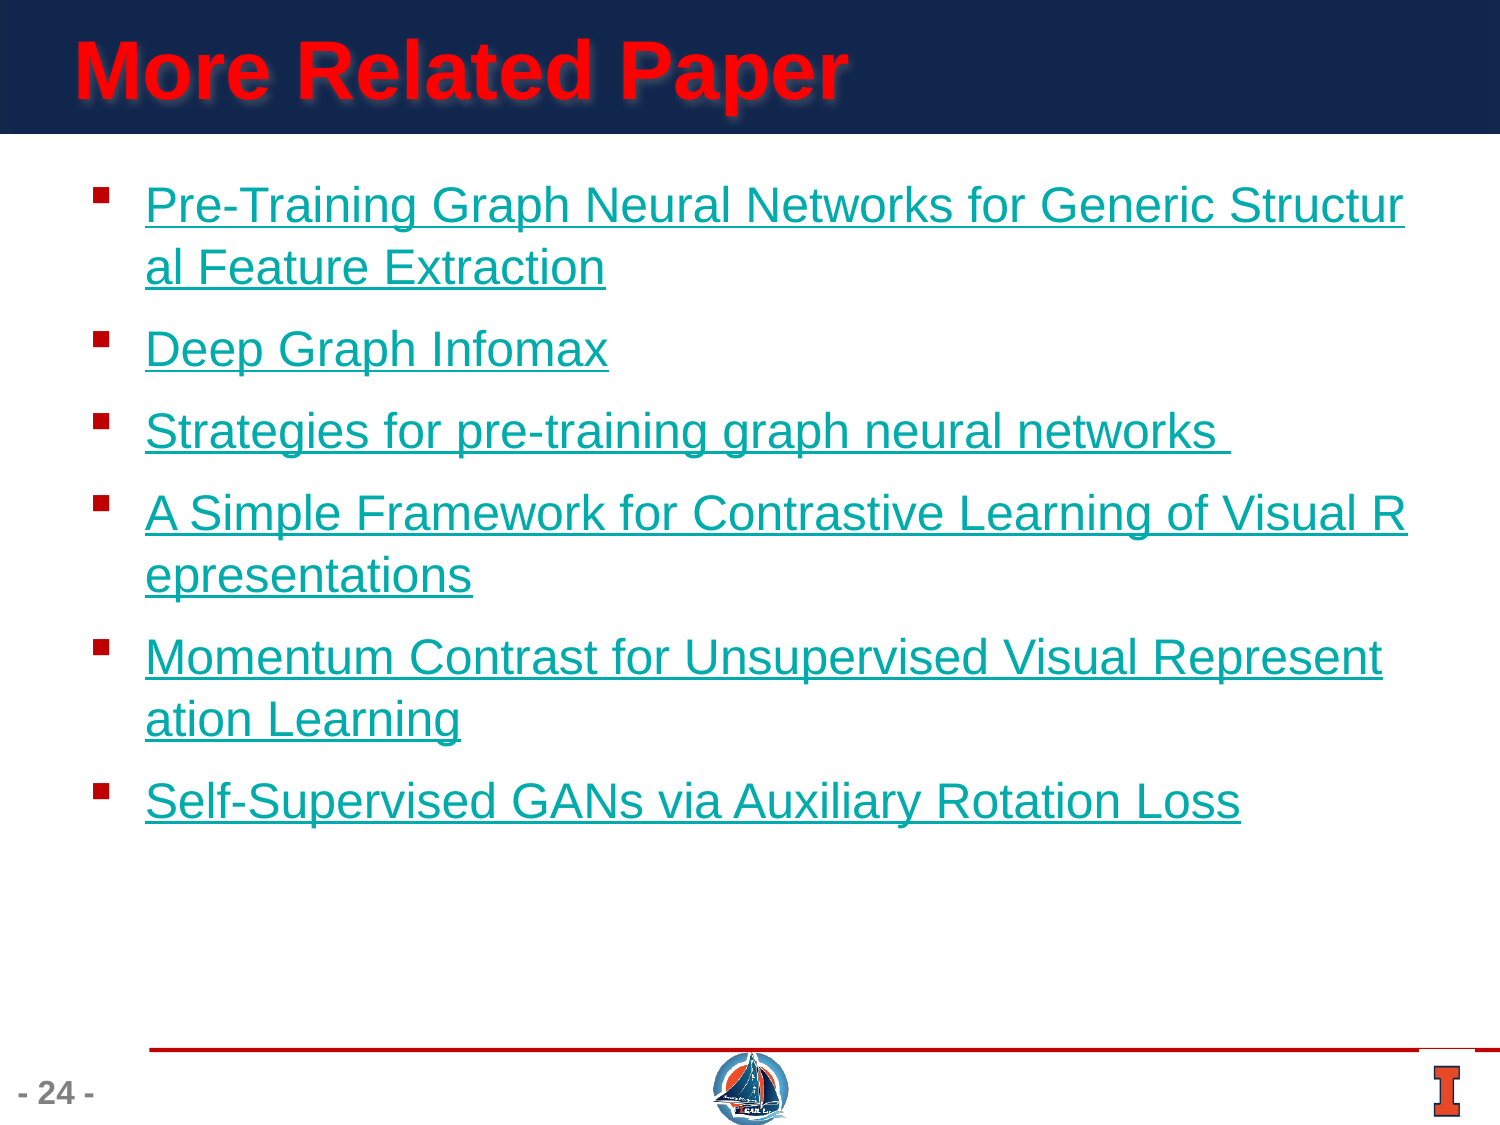

# More Related Paper
Pre-Training Graph Neural Networks for Generic Structural Feature Extraction
Deep Graph Infomax
Strategies for pre-training graph neural networks
A Simple Framework for Contrastive Learning of Visual Representations
Momentum Contrast for Unsupervised Visual Representation Learning
Self-Supervised GANs via Auxiliary Rotation Loss
- 24 -